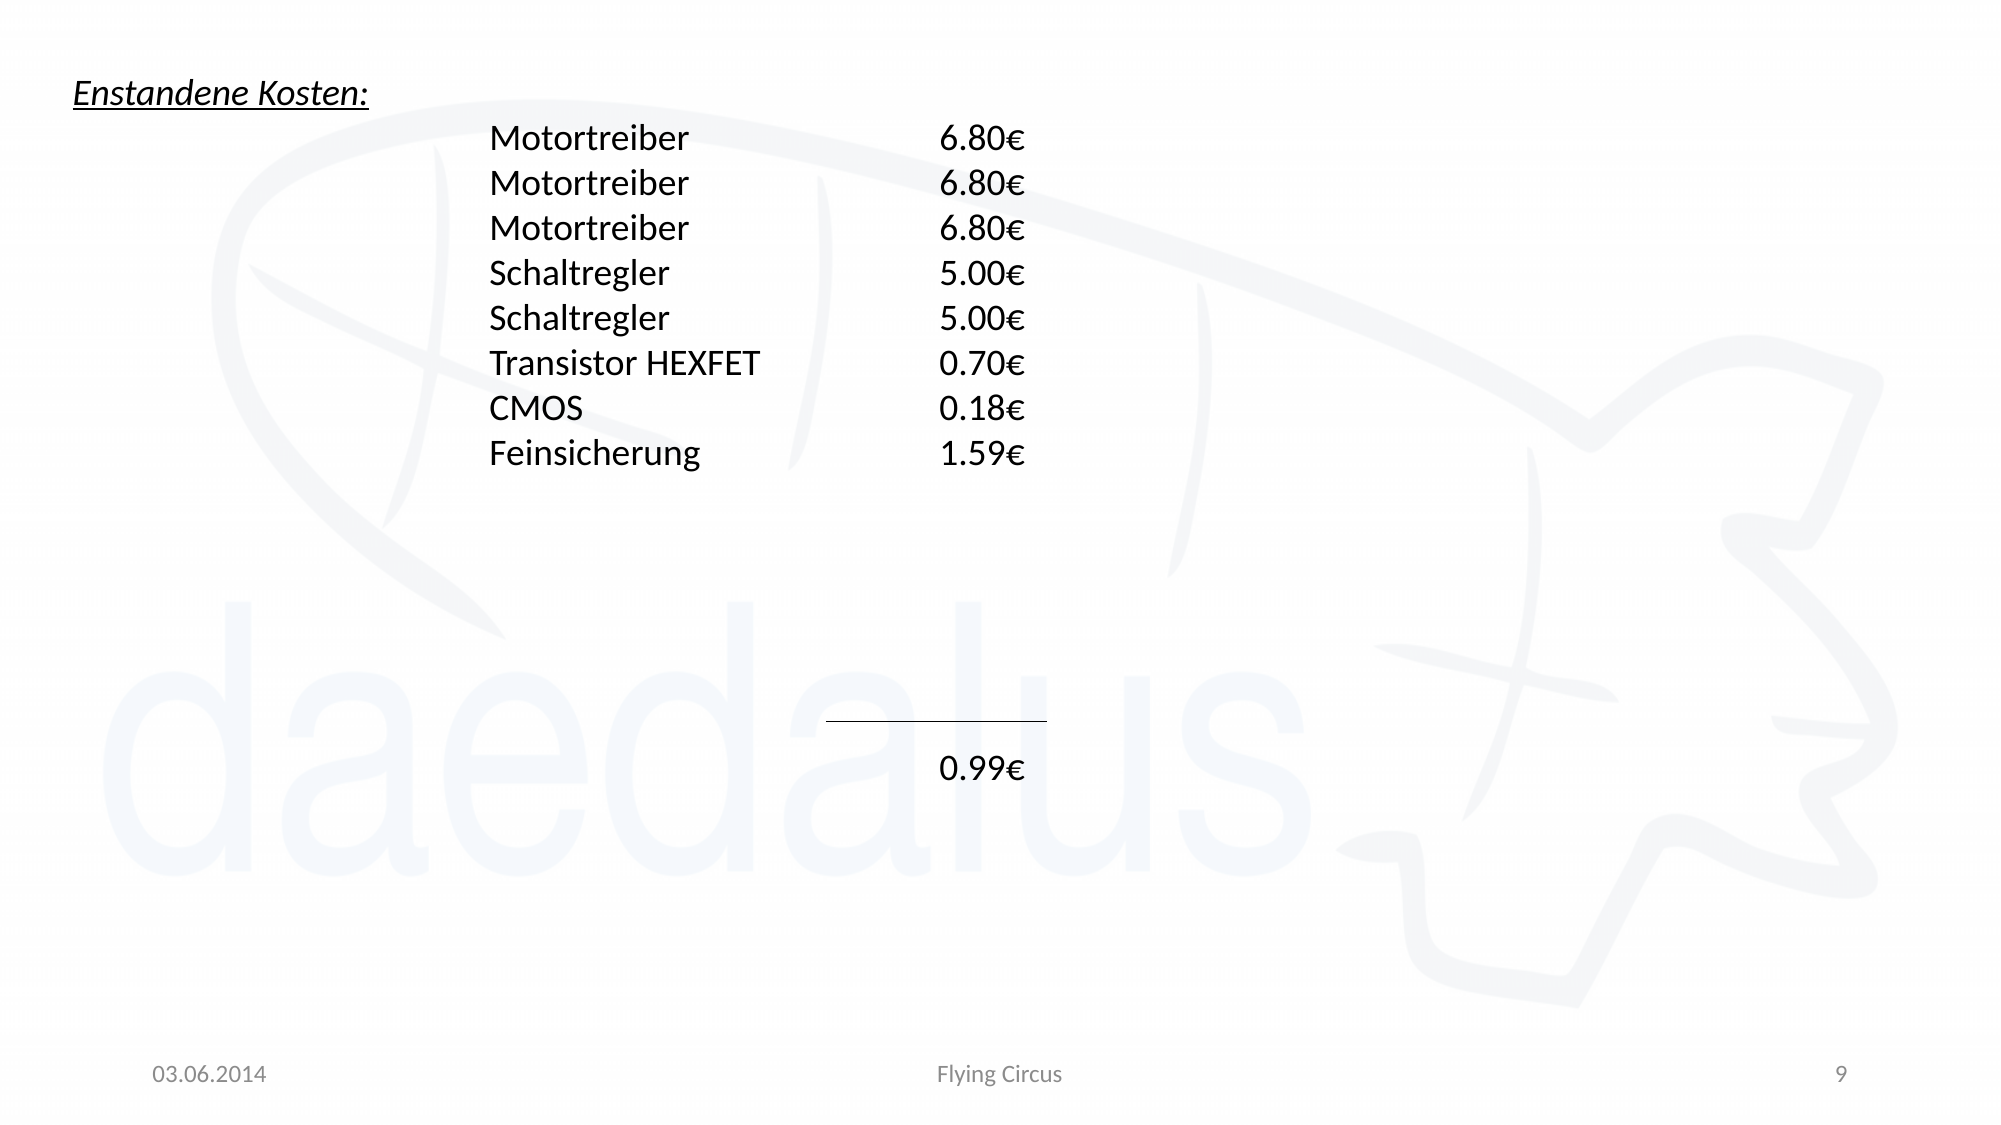

Enstandene Kosten:

Motortreiber 		6.80€
Motortreiber		6.80€
Motortreiber		6.80€
Schaltregler		5.00€
Schaltregler		5.00€
Transistor HEXFET		0.70€
CMOS			0.18€
Feinsicherung		1.59€

			0.99€

03.06.2014
Flying Circus
9